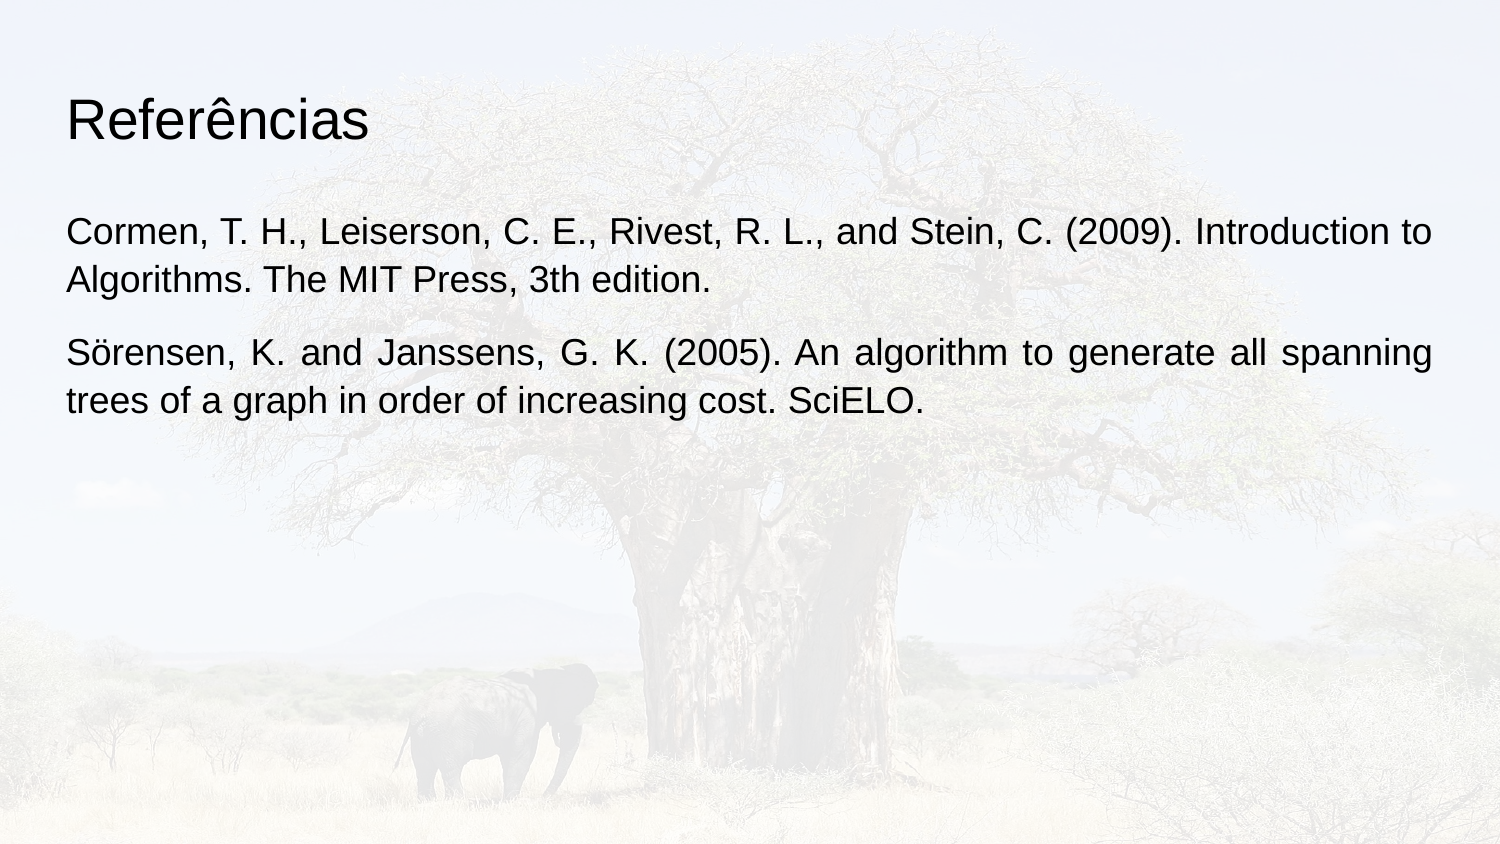

# Referências
Cormen, T. H., Leiserson, C. E., Rivest, R. L., and Stein, C. (2009). Introduction to Algorithms. The MIT Press, 3th edition.
Sörensen, K. and Janssens, G. K. (2005). An algorithm to generate all spanning trees of a graph in order of increasing cost. SciELO.